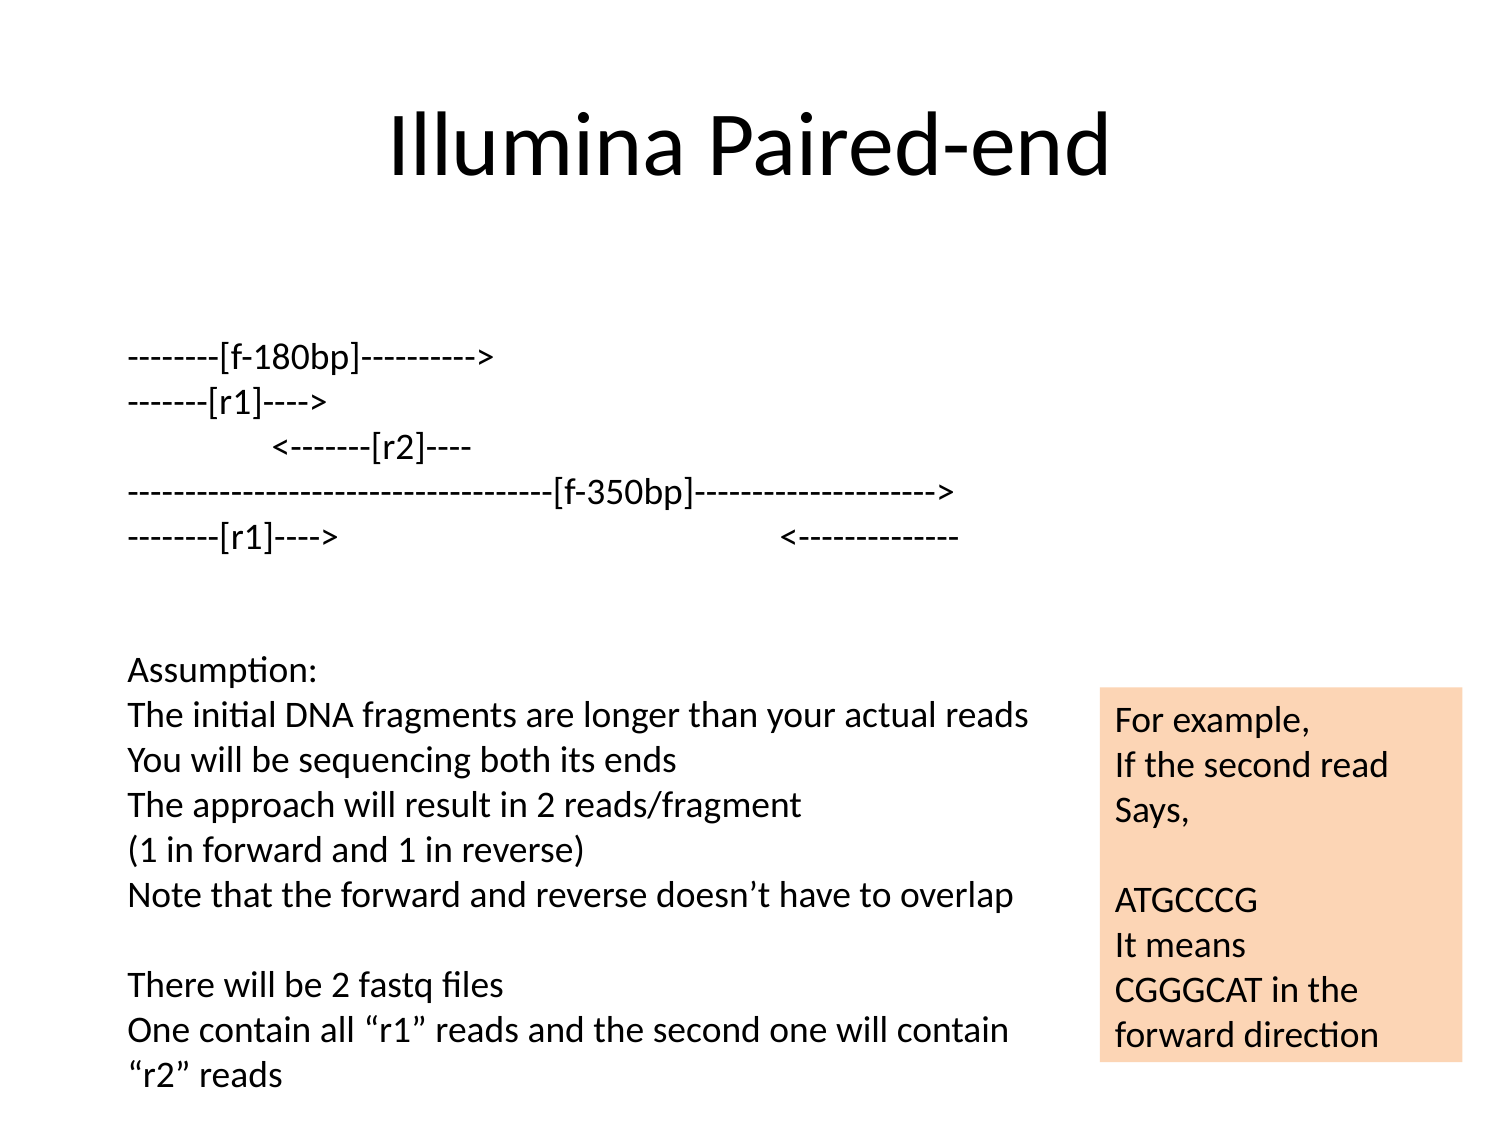

# Illumina Paired-end
--------[f-180bp]---------->
-------[r1]---->
                 <-------[r2]----
-------------------------------------[f-350bp]--------------------->
--------[r1]---->                                                    <--------------
Assumption:
The initial DNA fragments are longer than your actual reads
You will be sequencing both its ends
The approach will result in 2 reads/fragment
(1 in forward and 1 in reverse)
Note that the forward and reverse doesn’t have to overlap

There will be 2 fastq files
One contain all “r1” reads and the second one will contain
“r2” reads
For example,
If the second read
Says,

ATGCCCG
It means
CGGGCAT in the forward direction